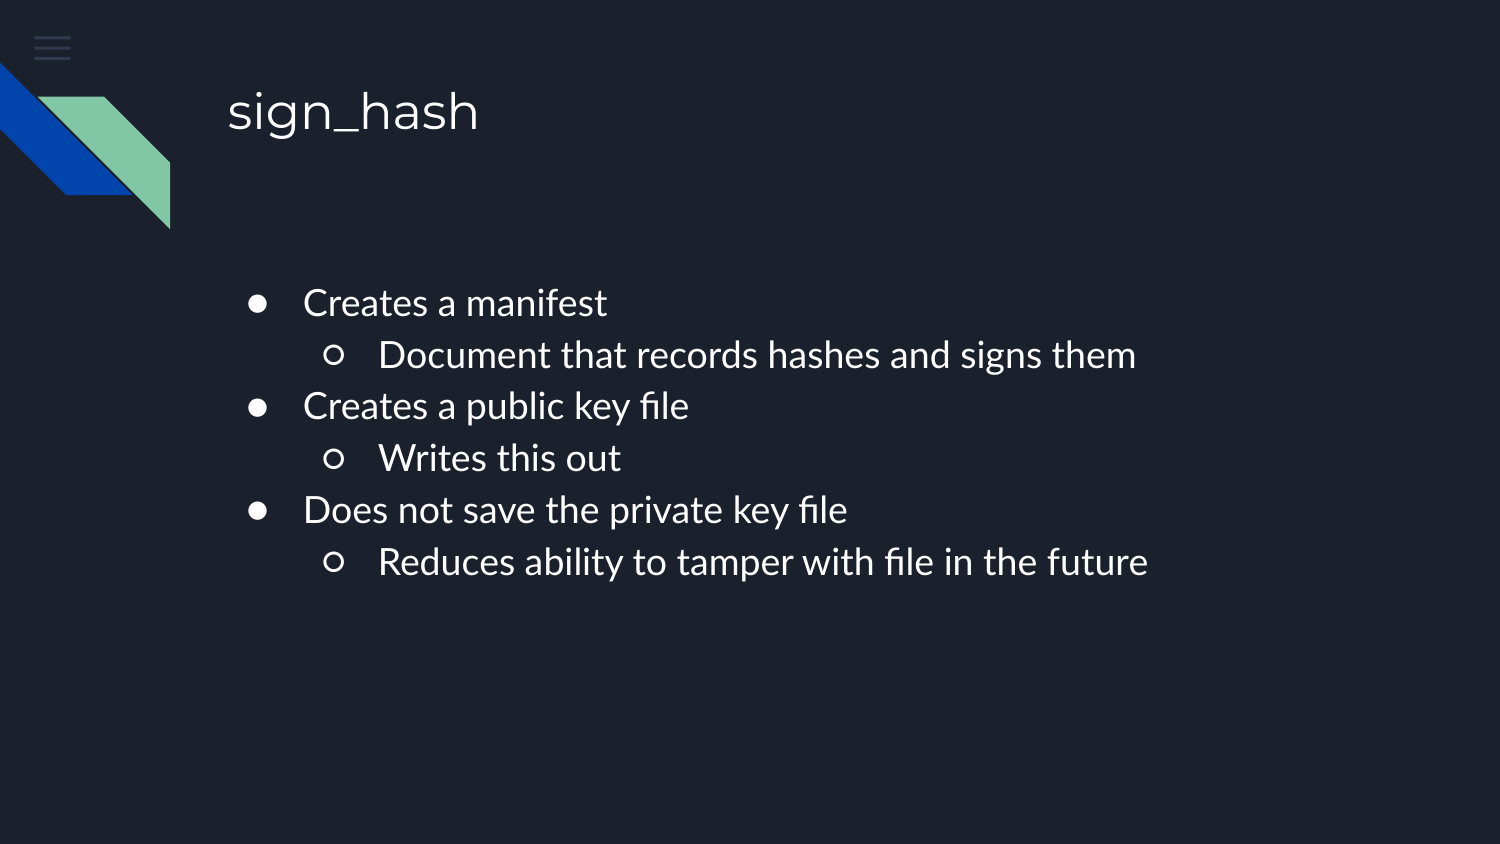

# sign_hash
Creates a manifest
Document that records hashes and signs them
Creates a public key file
Writes this out
Does not save the private key file
Reduces ability to tamper with file in the future